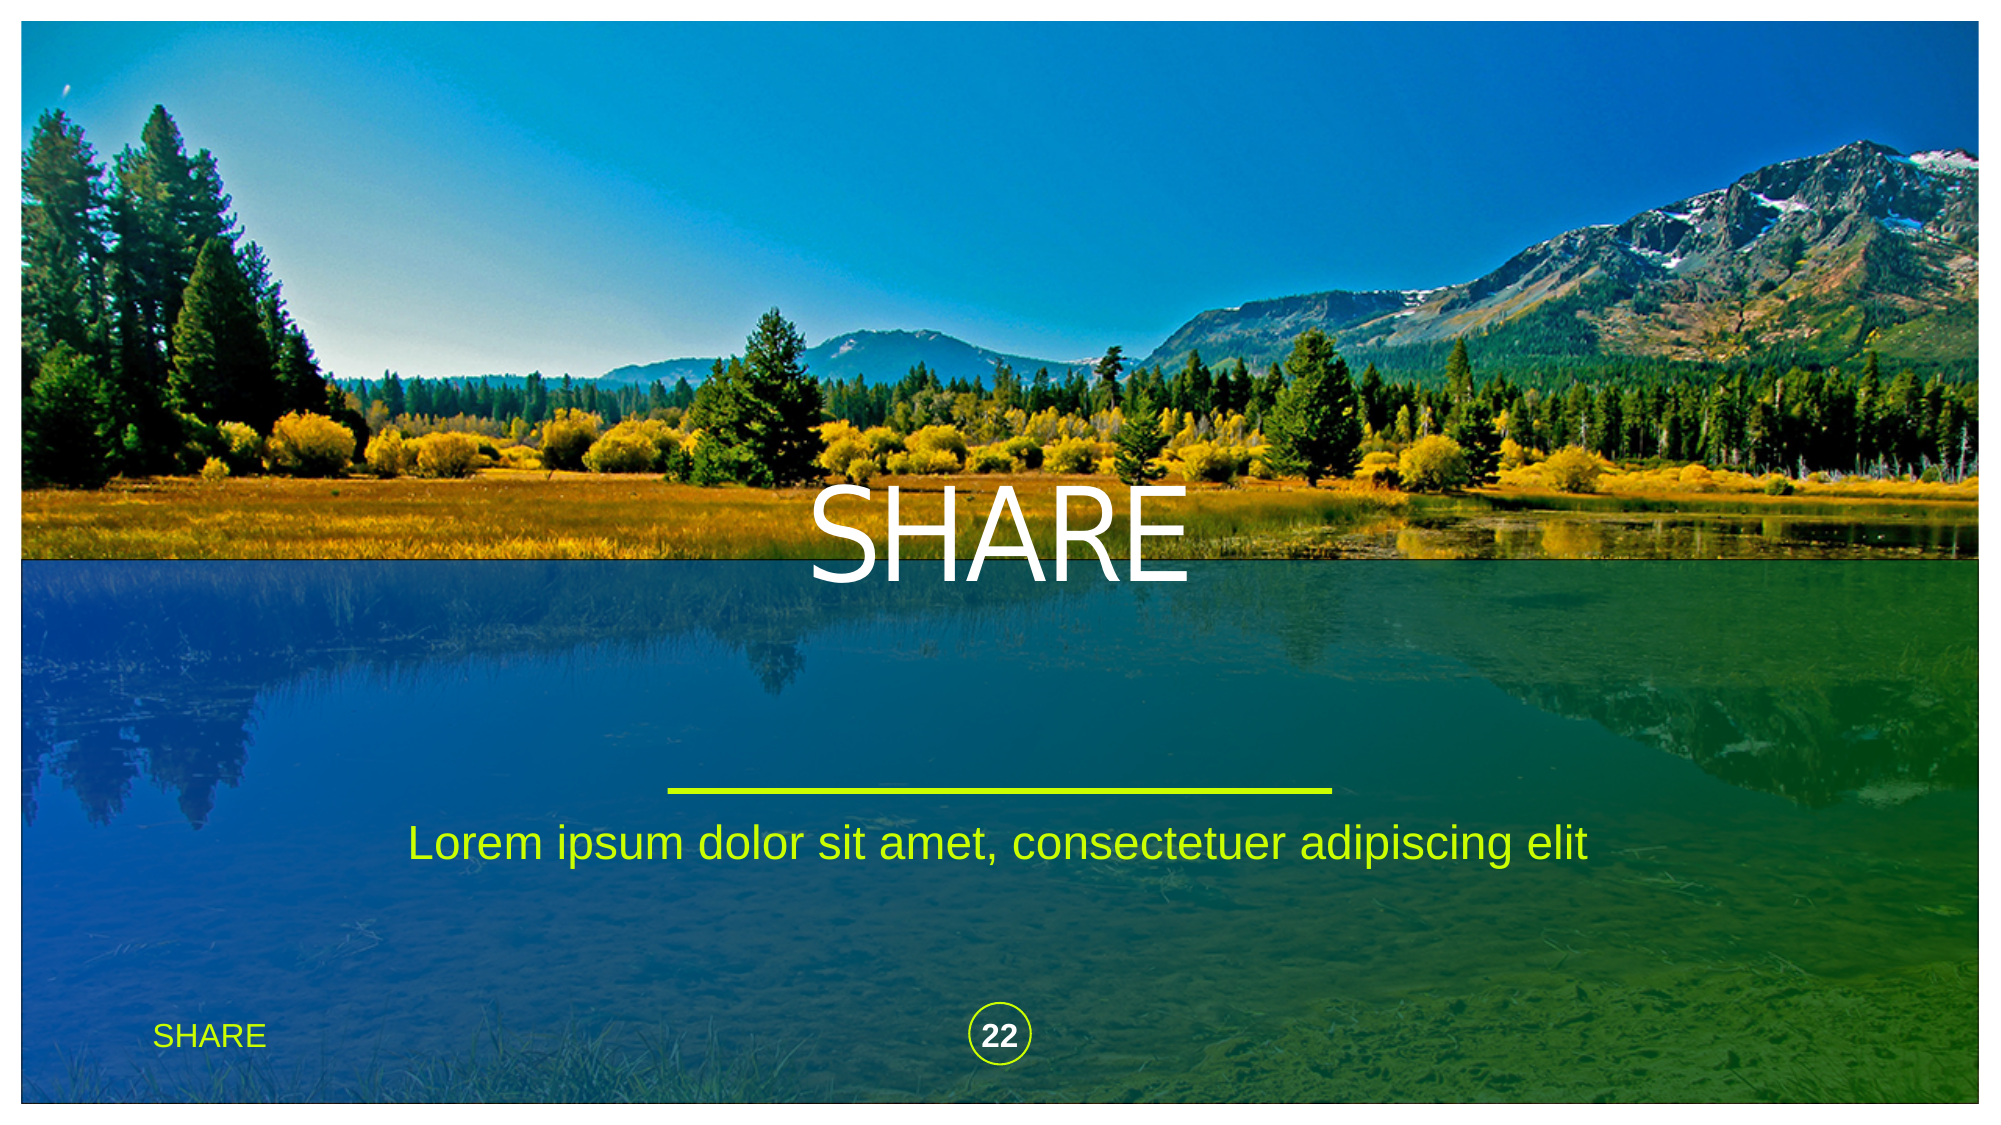

# SHARE
Lorem ipsum dolor sit amet, consectetuer adipiscing elit
SHARE
22